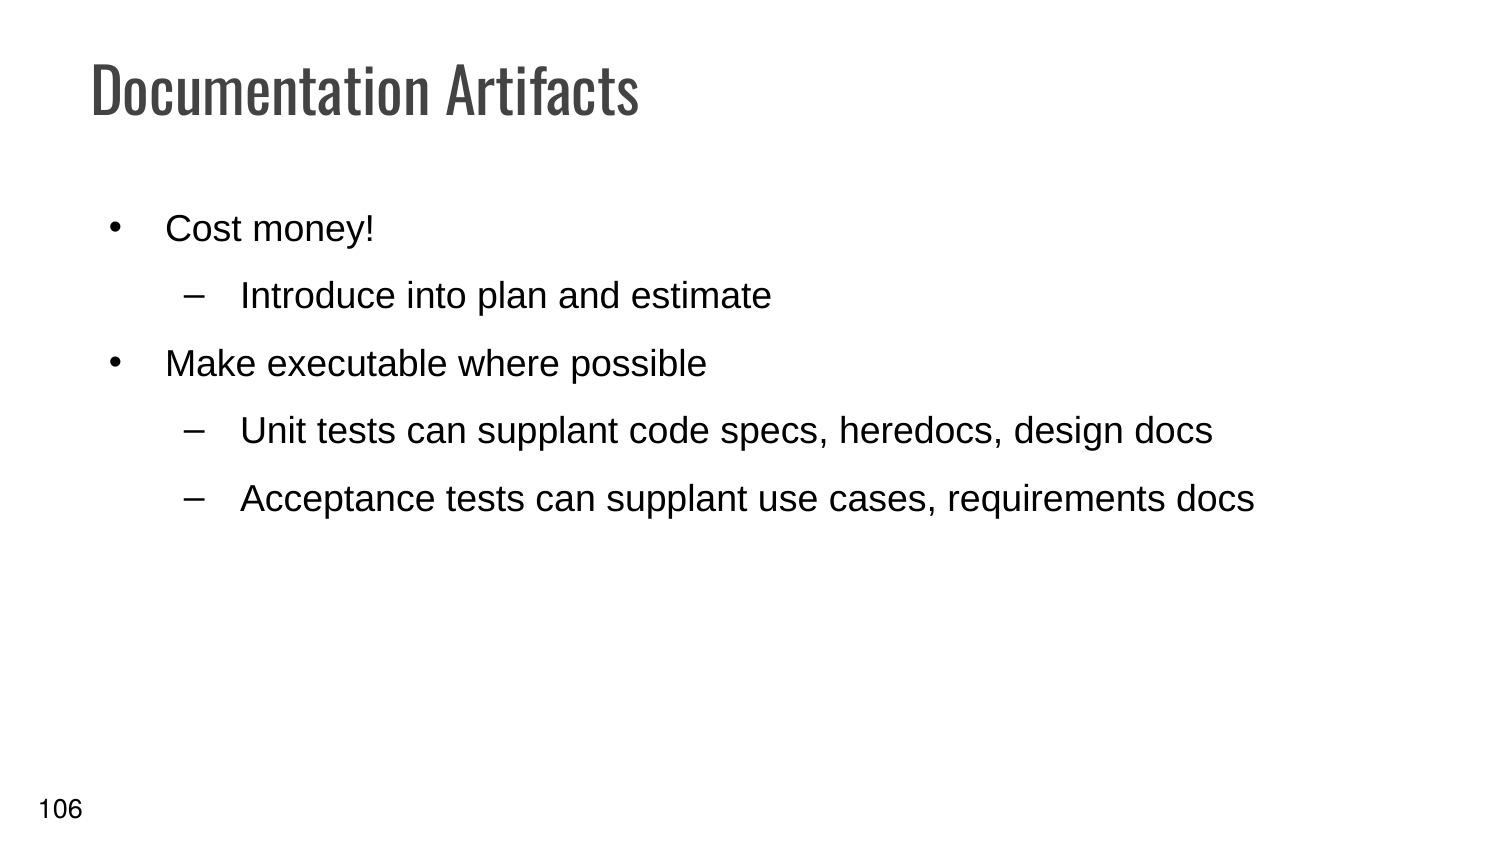

# Documentation Artifacts
Cost money!
Introduce into plan and estimate
Make executable where possible
Unit tests can supplant code specs, heredocs, design docs
Acceptance tests can supplant use cases, requirements docs

106